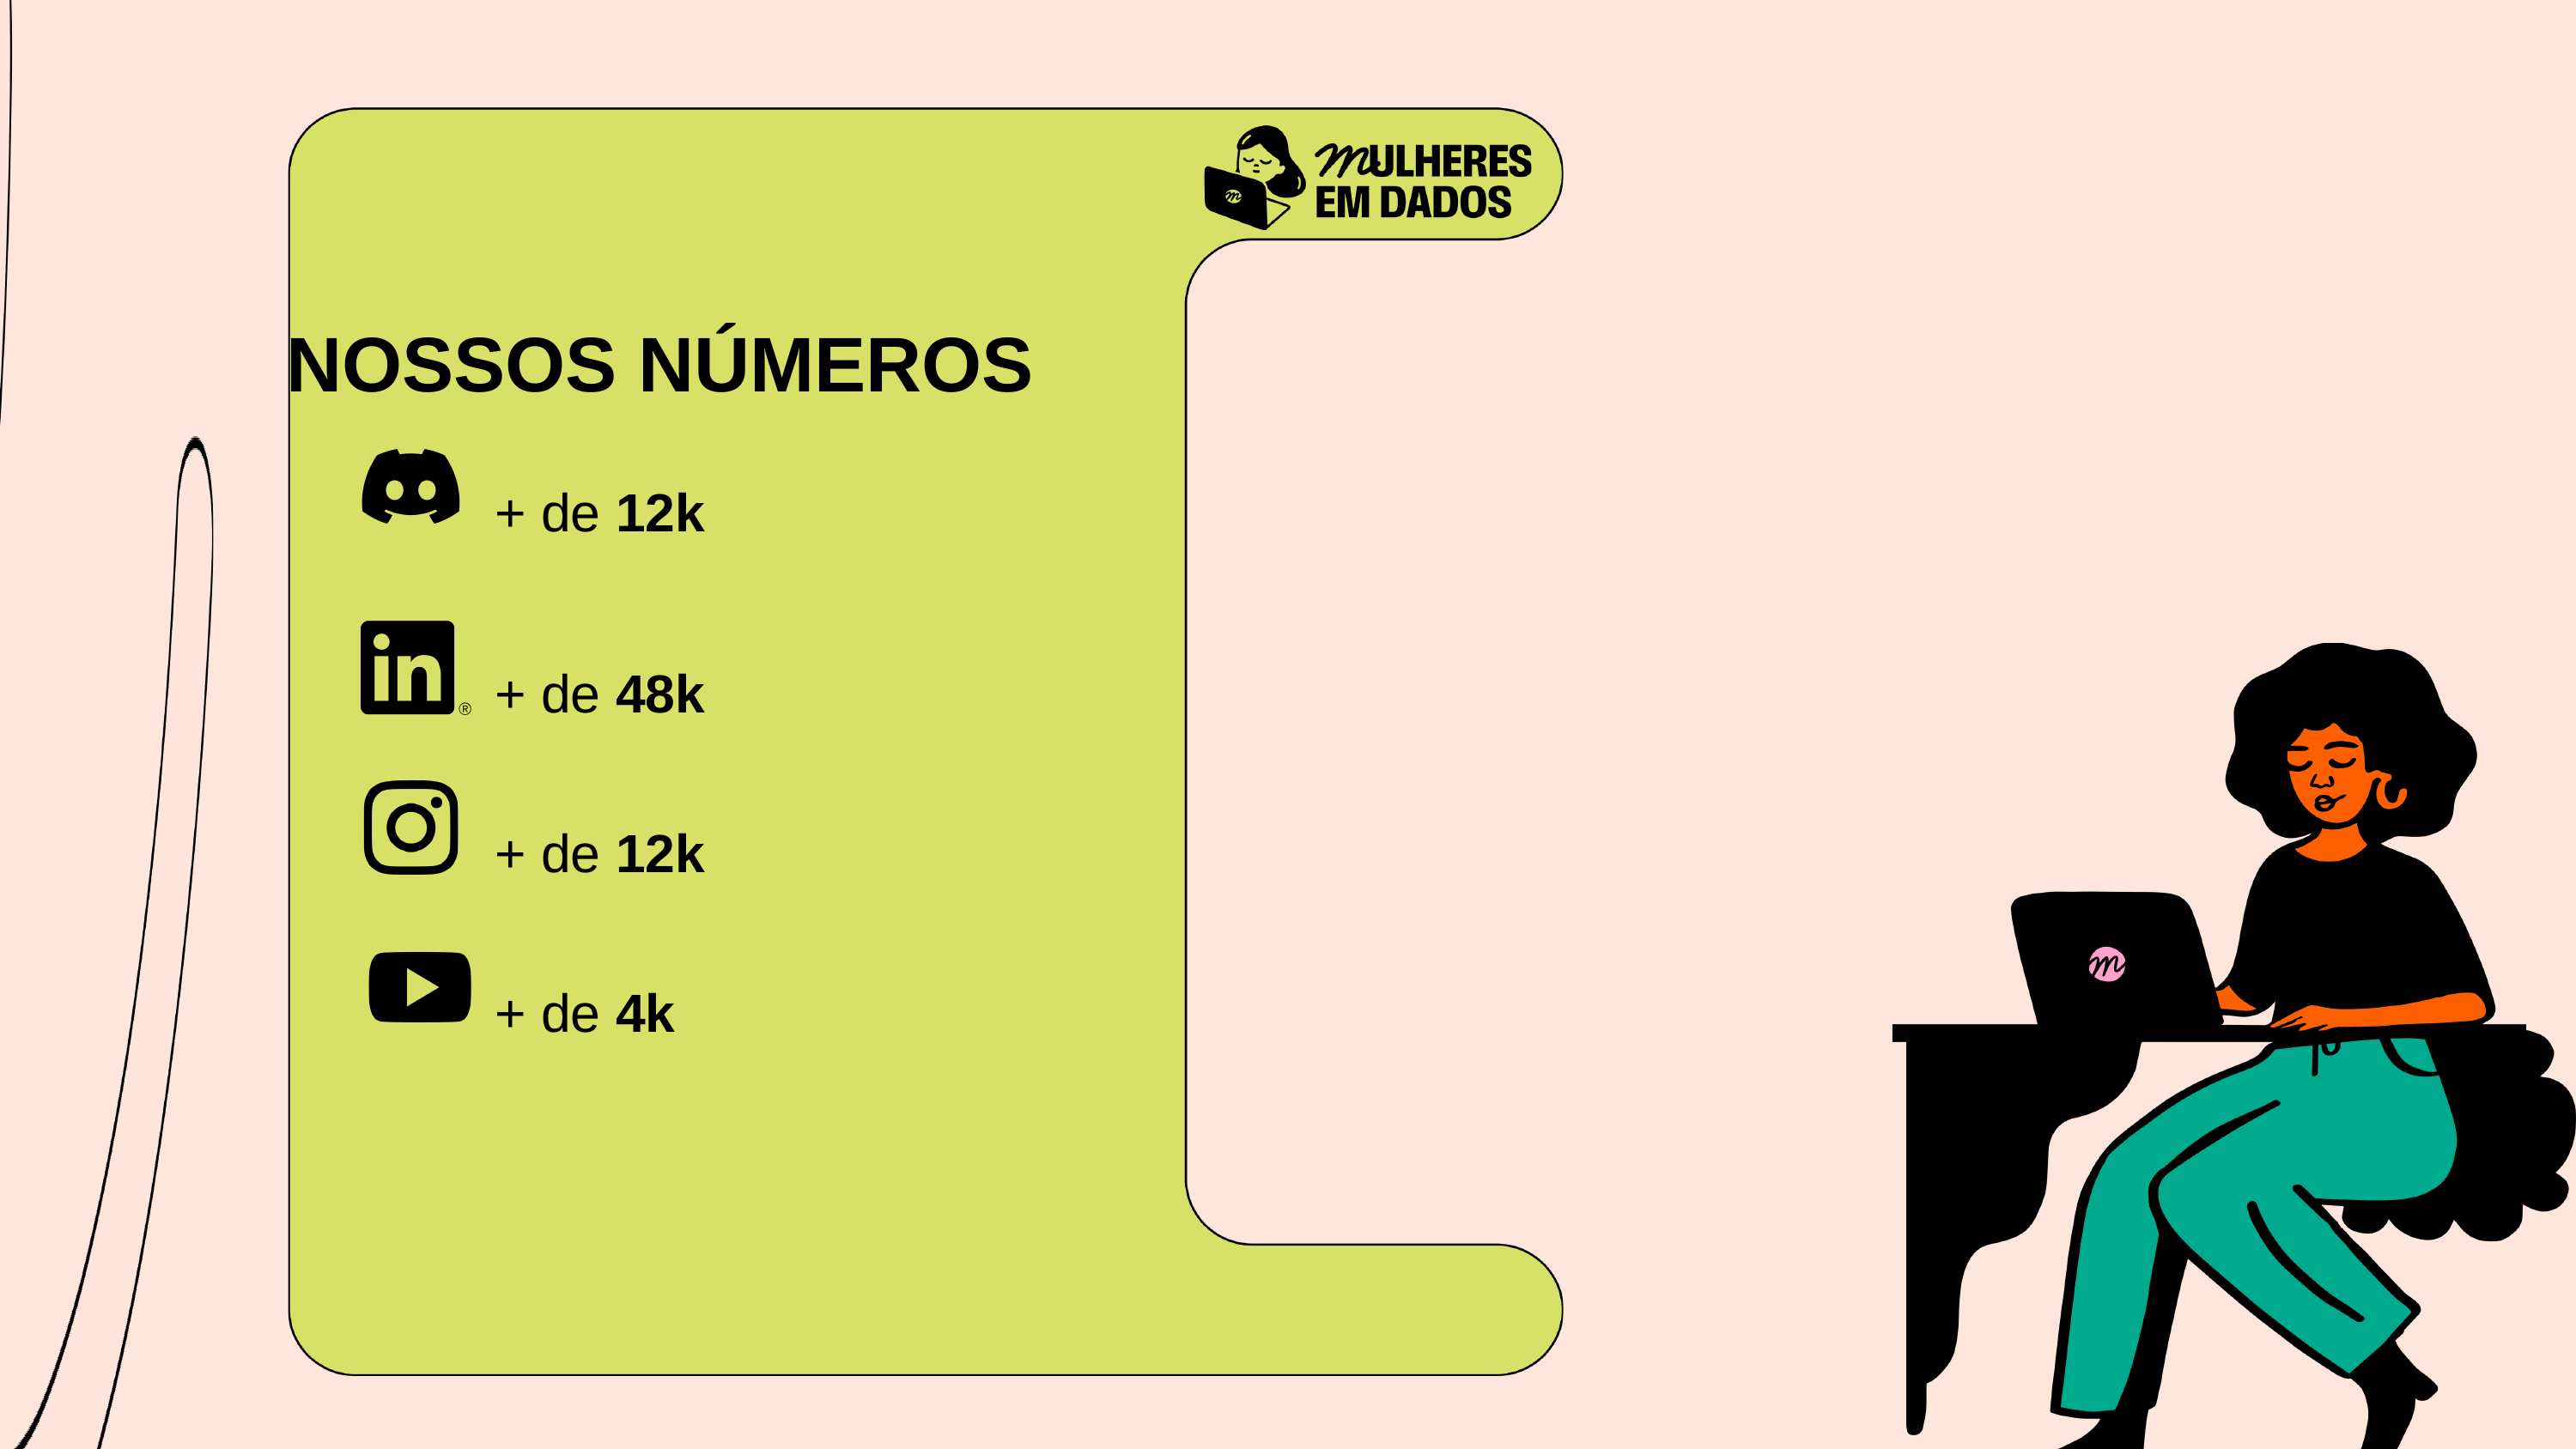

NOSSOS NÚMEROS

+ de 12k

+ de 48k

+ de 12k

+ de 4k